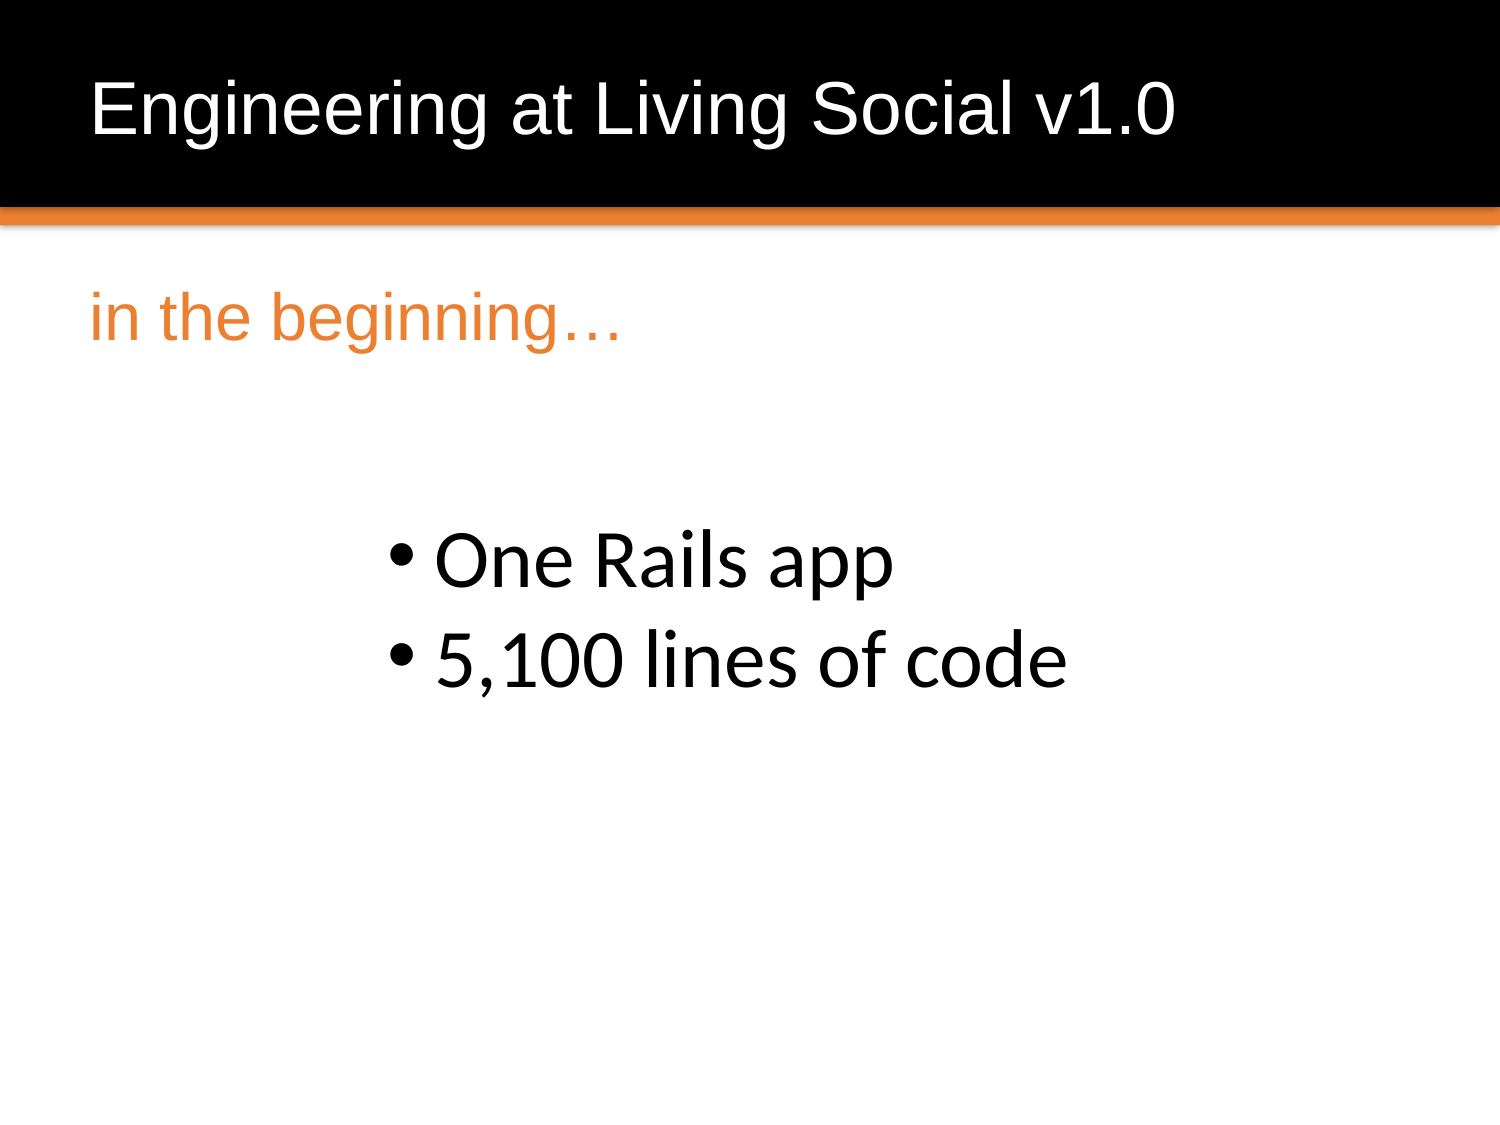

# Engineering at Living Social v1.0
in the beginning…
One Rails app
5,100 lines of code